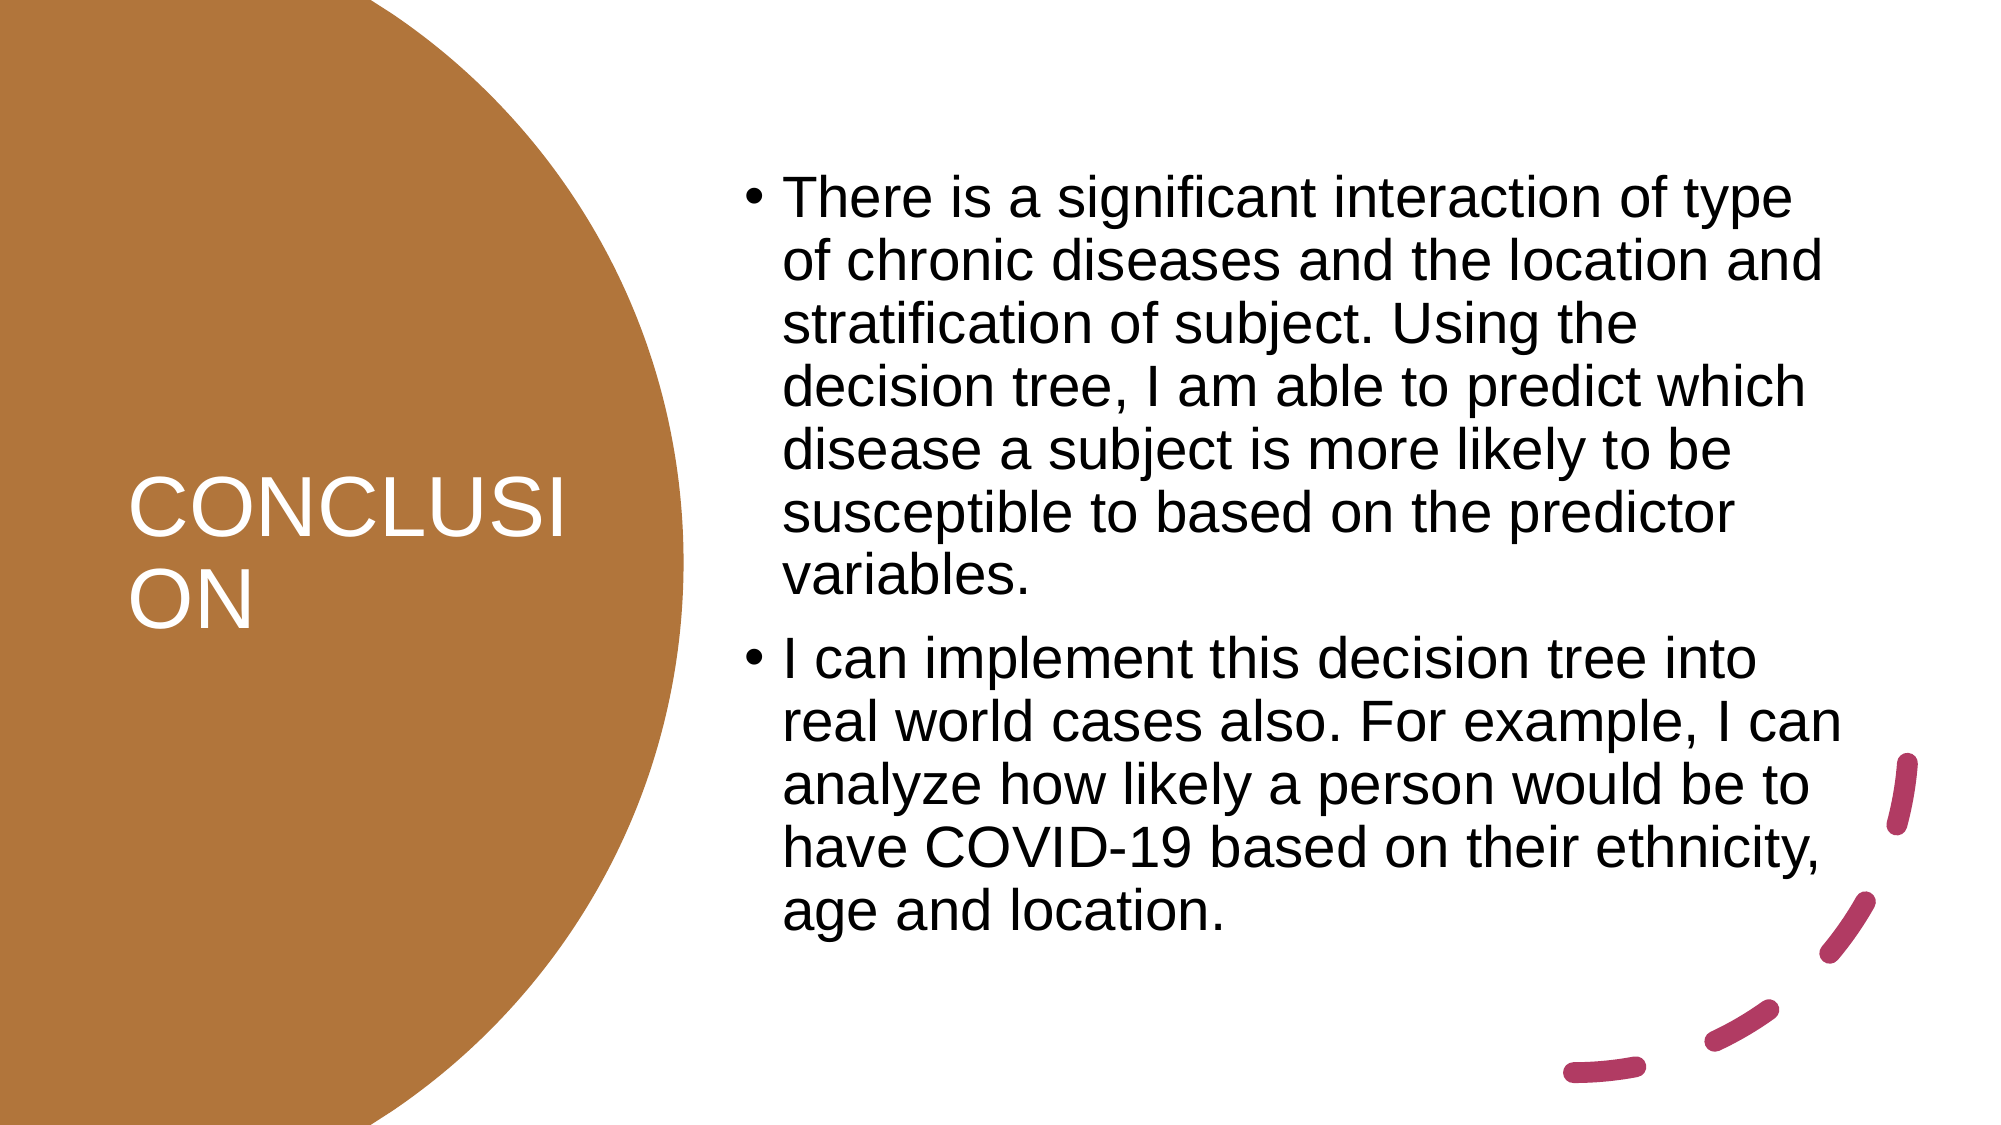

There is a significant interaction of type of chronic diseases and the location and stratification of subject. Using the decision tree, I am able to predict which disease a subject is more likely to be susceptible to based on the predictor variables.
I can implement this decision tree into real world cases also. For example, I can analyze how likely a person would be to have COVID-19 based on their ethnicity, age and location.
# CONCLUSION